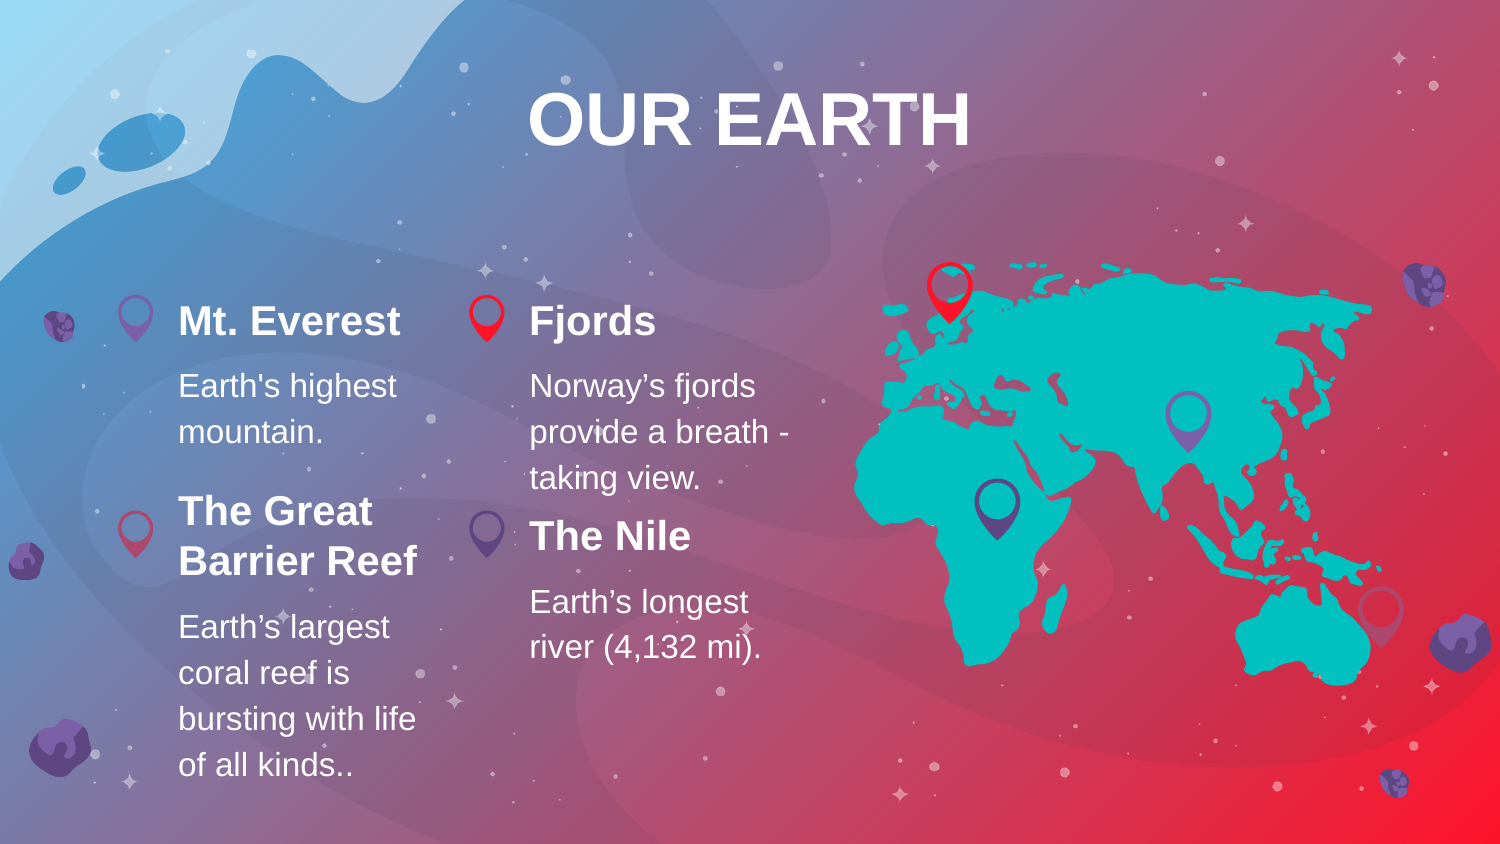

# OUR EARTH

Fjords
Mt. Everest

Earth's highest mountain.
Norway’s fjords provide a breath - taking view.

The Nile
The Great Barrier Reef

Earth’s longest river (4,132 mi).

Earth’s largest coral reef is bursting with life of all kinds..